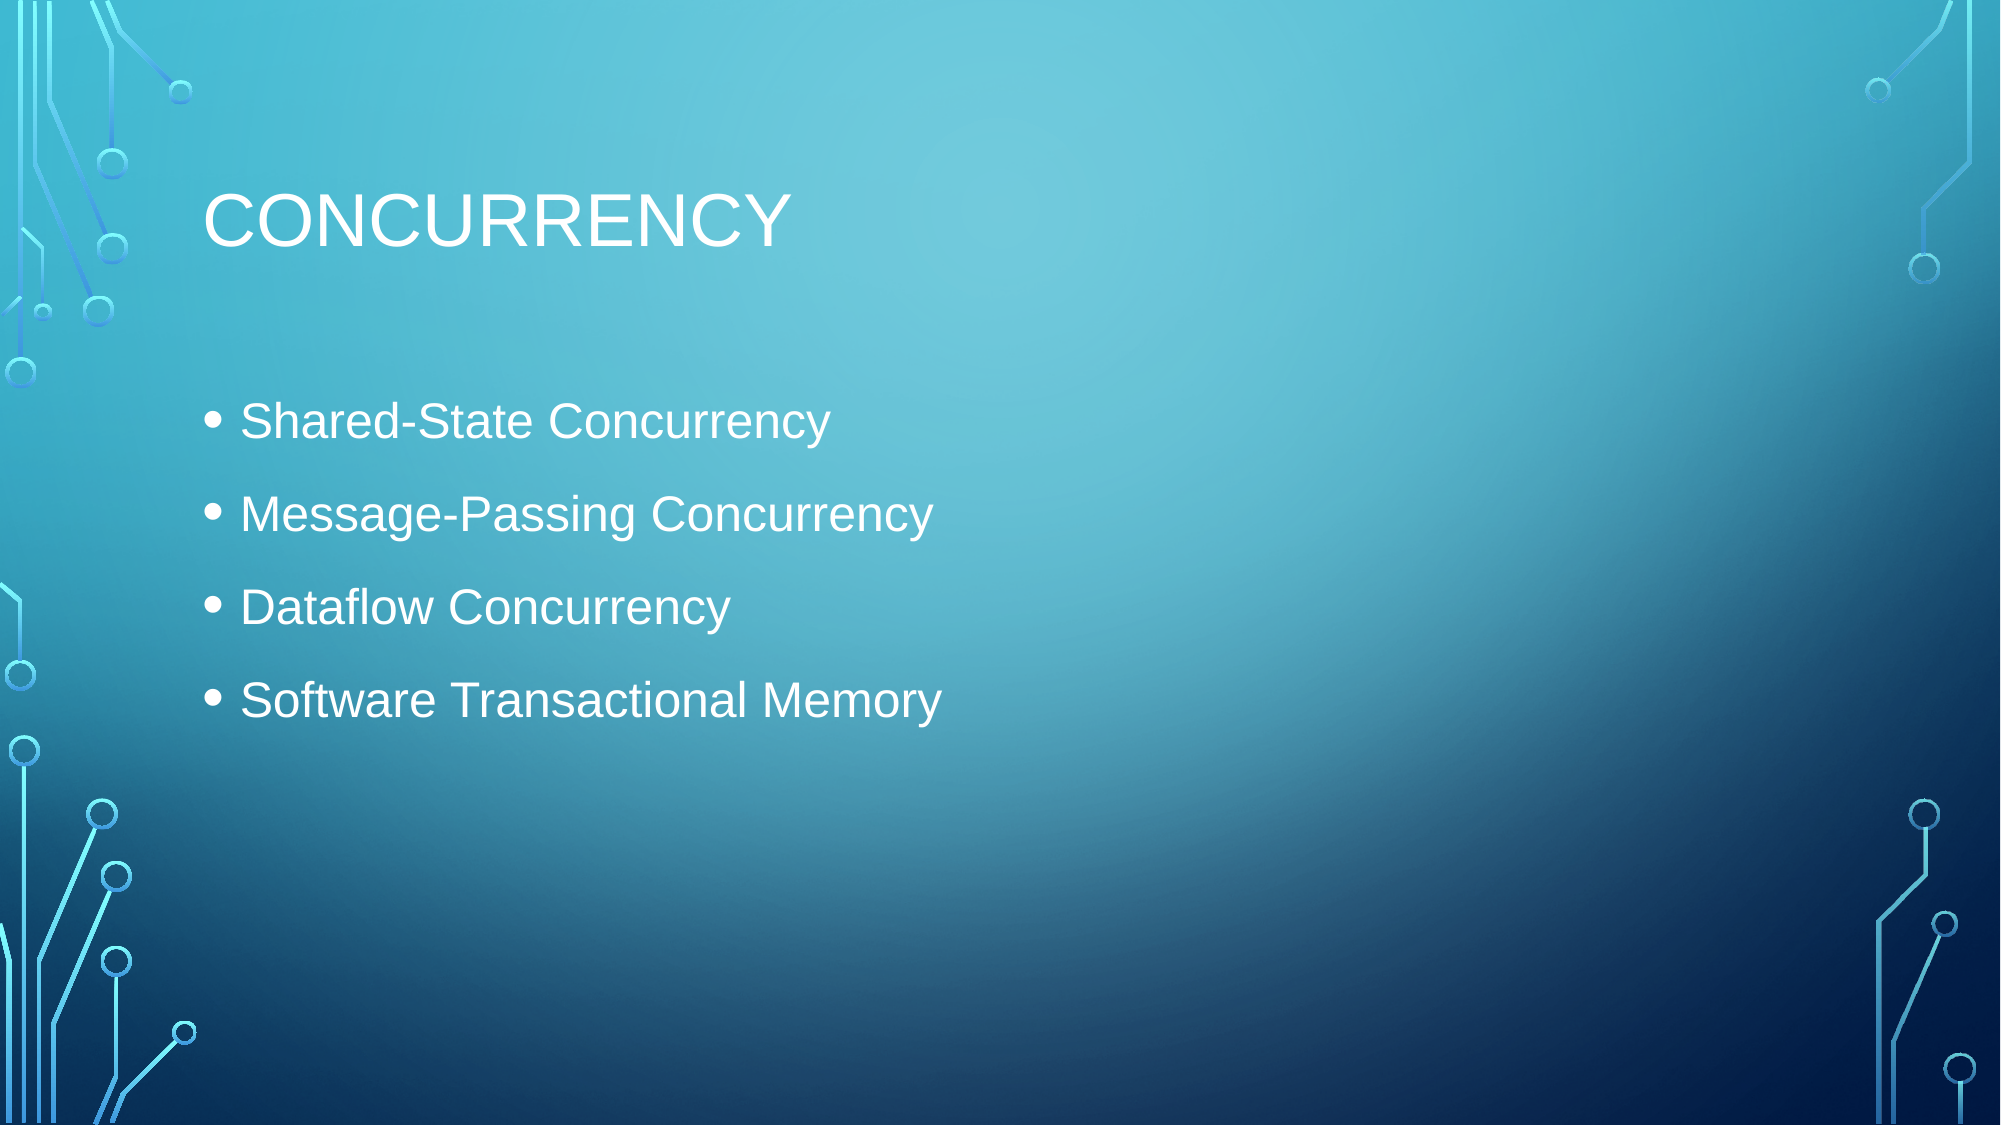

# Concurrency
Shared-State Concurrency
Message-Passing Concurrency
Dataflow Concurrency
Software Transactional Memory